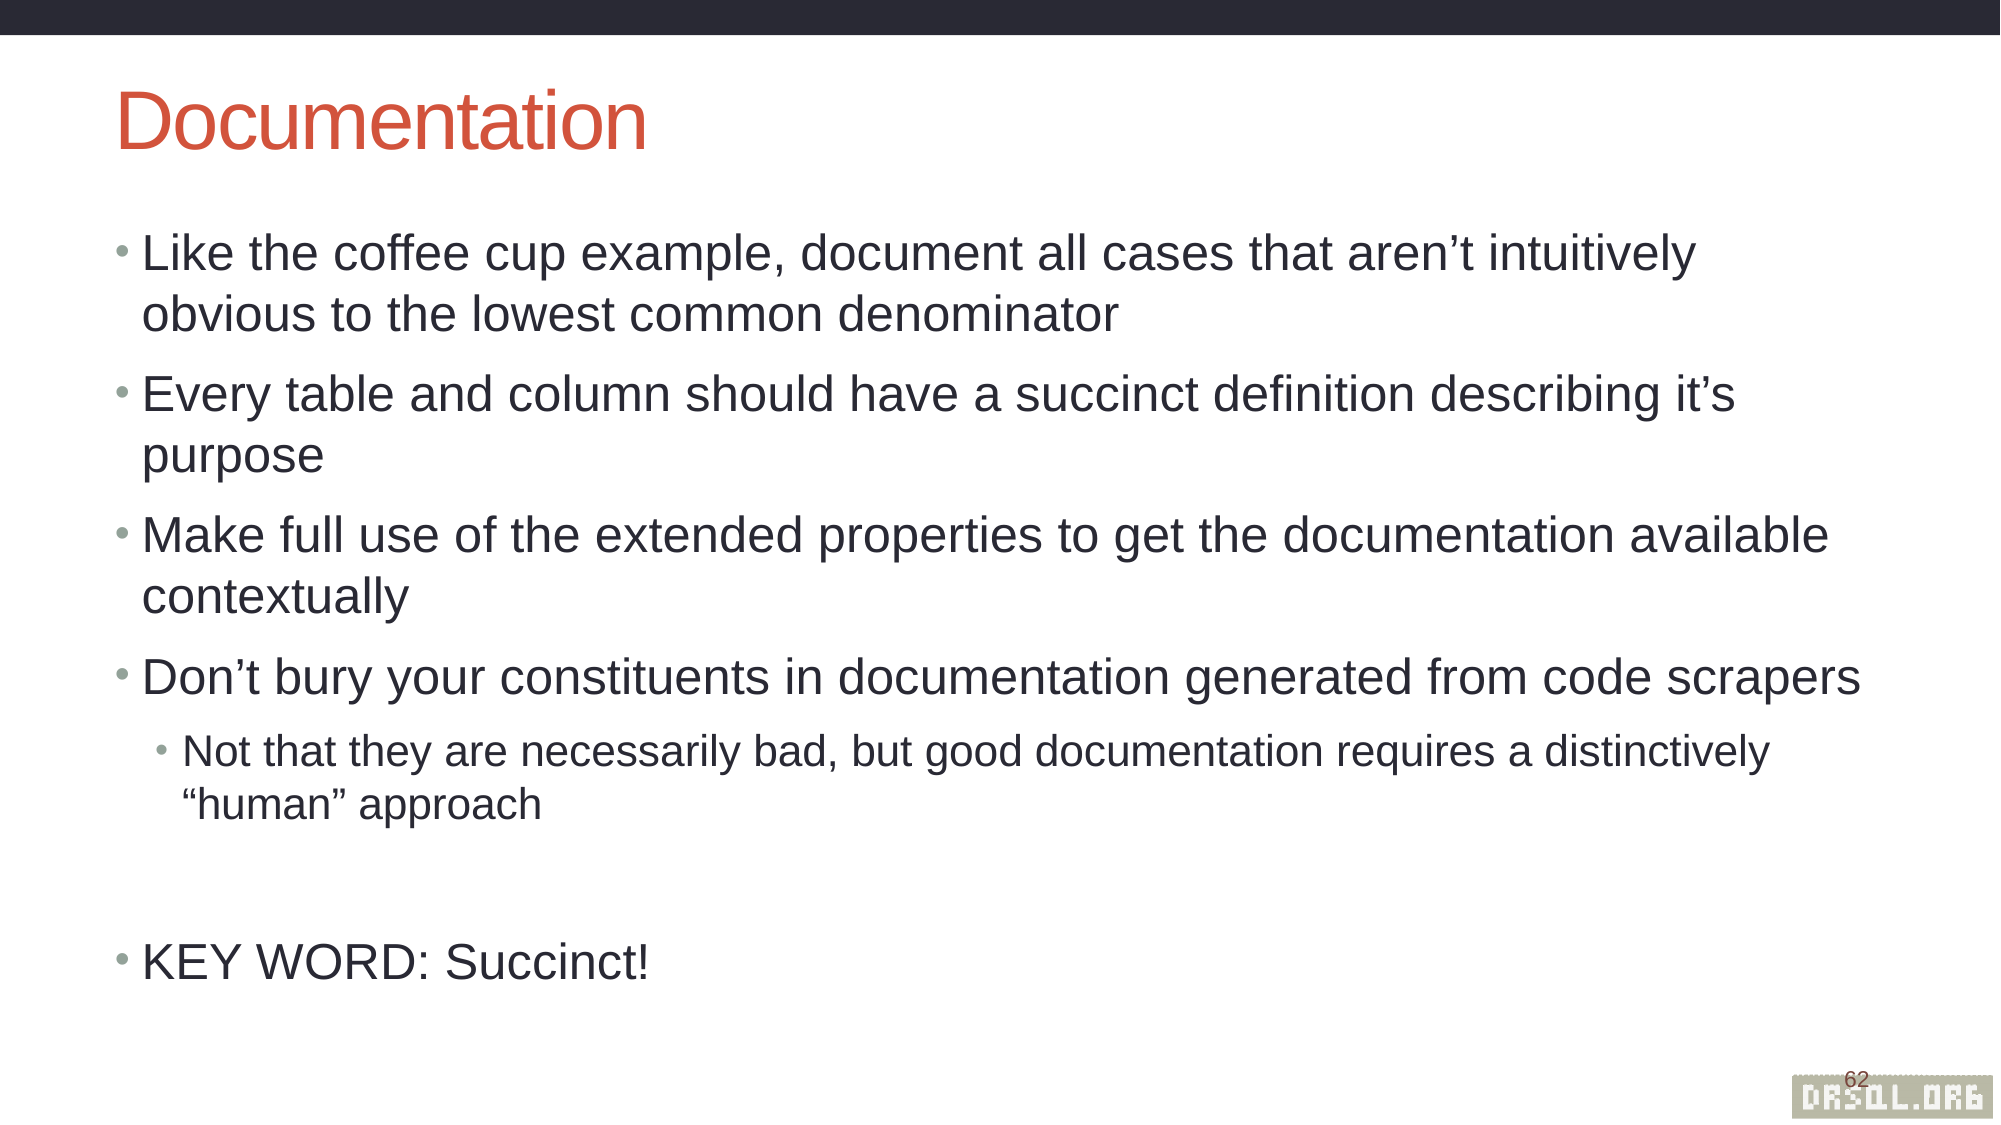

# Documentation
Like the coffee cup example, document all cases that aren’t intuitively obvious to the lowest common denominator
Every table and column should have a succinct definition describing it’s purpose
Make full use of the extended properties to get the documentation available contextually
Don’t bury your constituents in documentation generated from code scrapers
Not that they are necessarily bad, but good documentation requires a distinctively “human” approach

KEY WORD: Succinct!